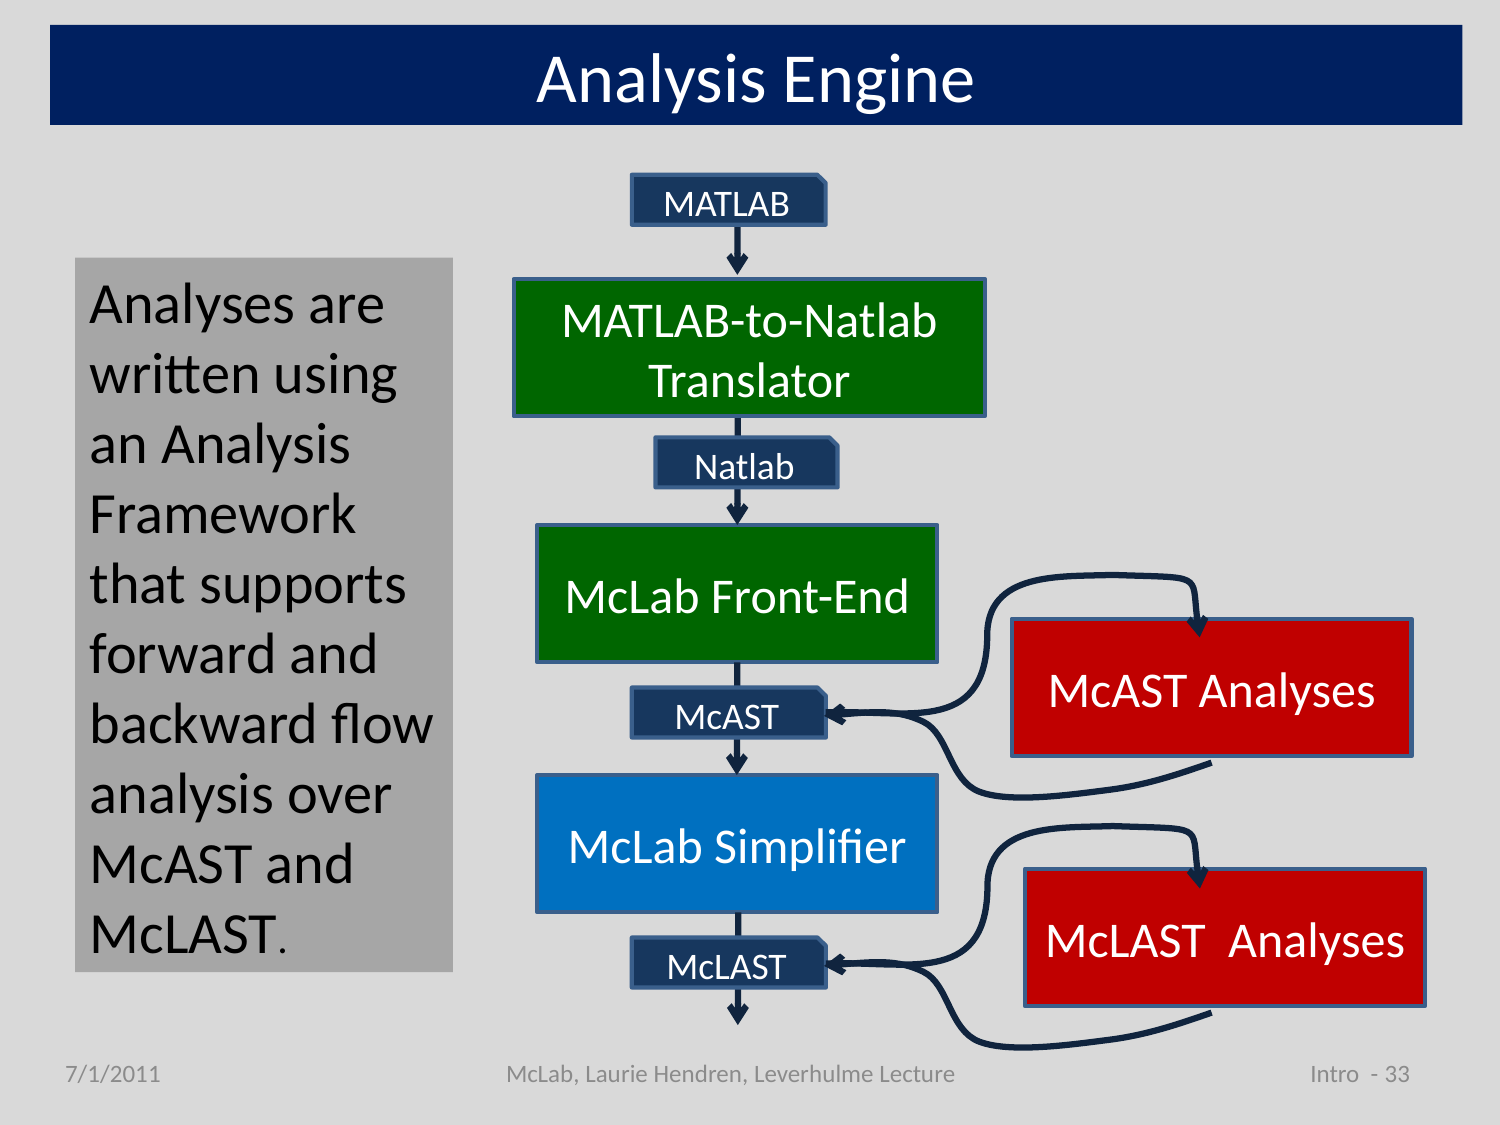

Analysis Engine
MATLAB
Analyses are written using an Analysis Framework that supports  forward and backward flow analysis over McAST and McLAST.
MATLAB-to-Natlab Translator
Natlab
McLab Front-End

McAST Analyses
McAST

McLab Simplifier

McLAST  Analyses
McLAST

7/1/2011
McLab, Laurie Hendren, Leverhulme Lecture
33